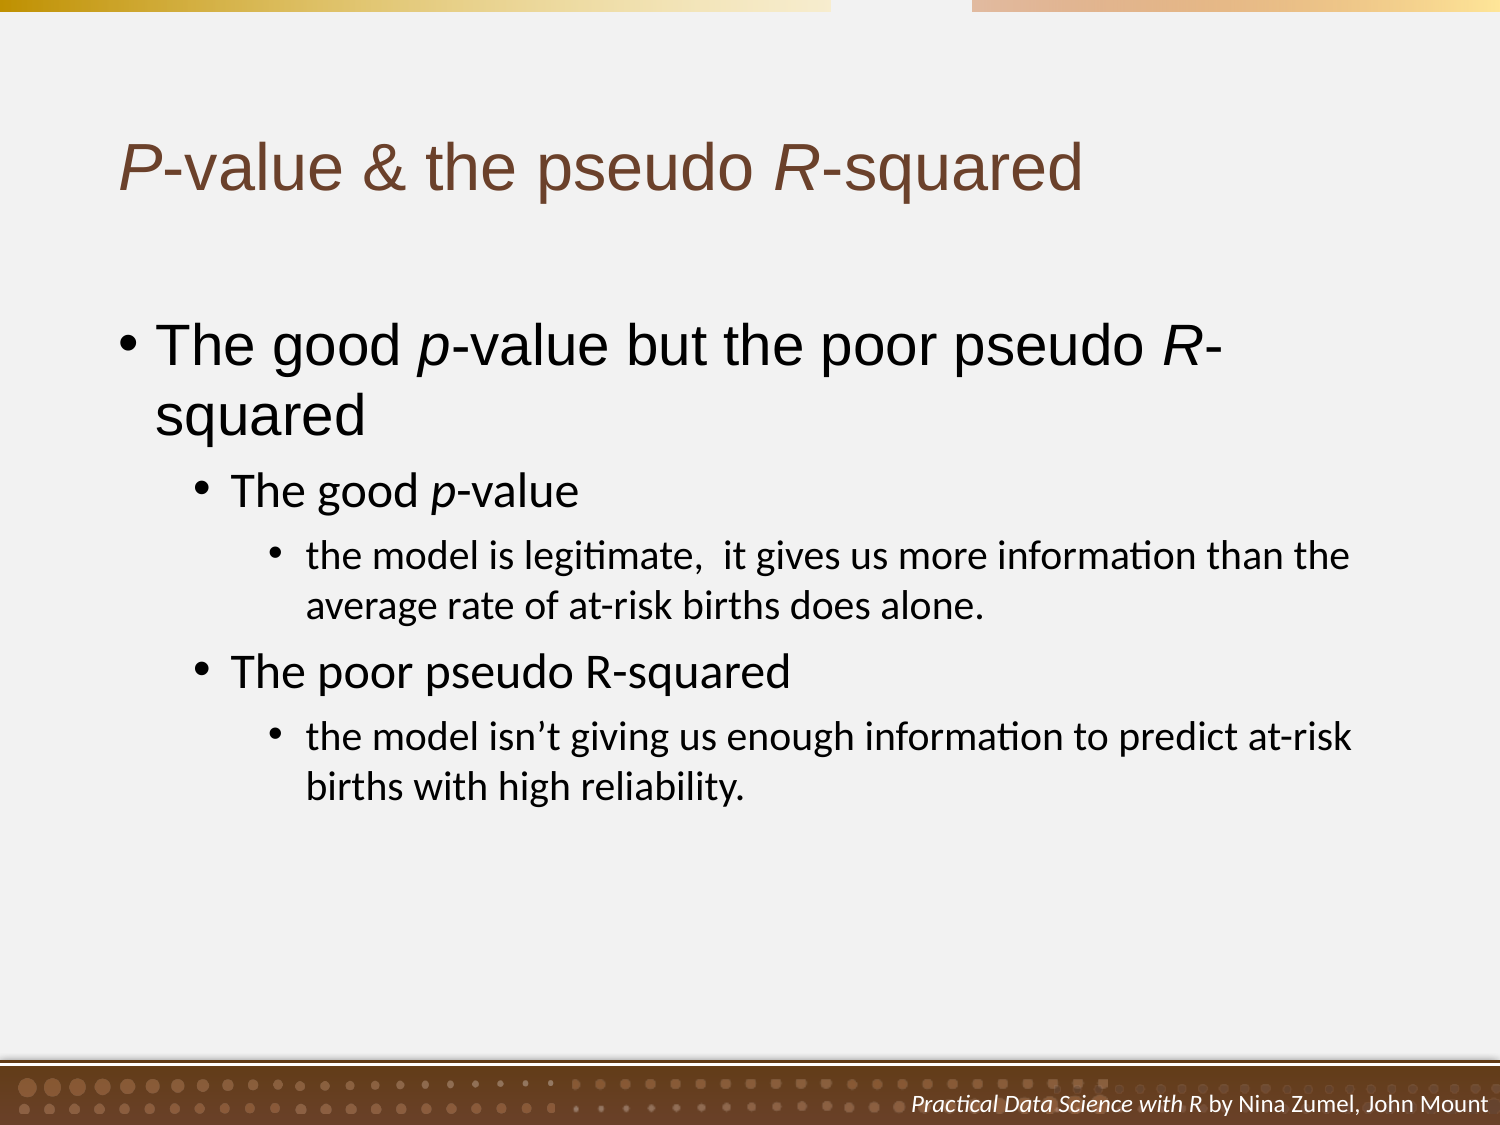

# P-value & the pseudo R-squared
The good p-value but the poor pseudo R-squared
The good p-value
the model is legitimate,  it gives us more information than the average rate of at-risk births does alone.
The poor pseudo R-squared
the model isn’t giving us enough information to predict at-risk births with high reliability.
Practical Data Science with R by Nina Zumel, John Mount